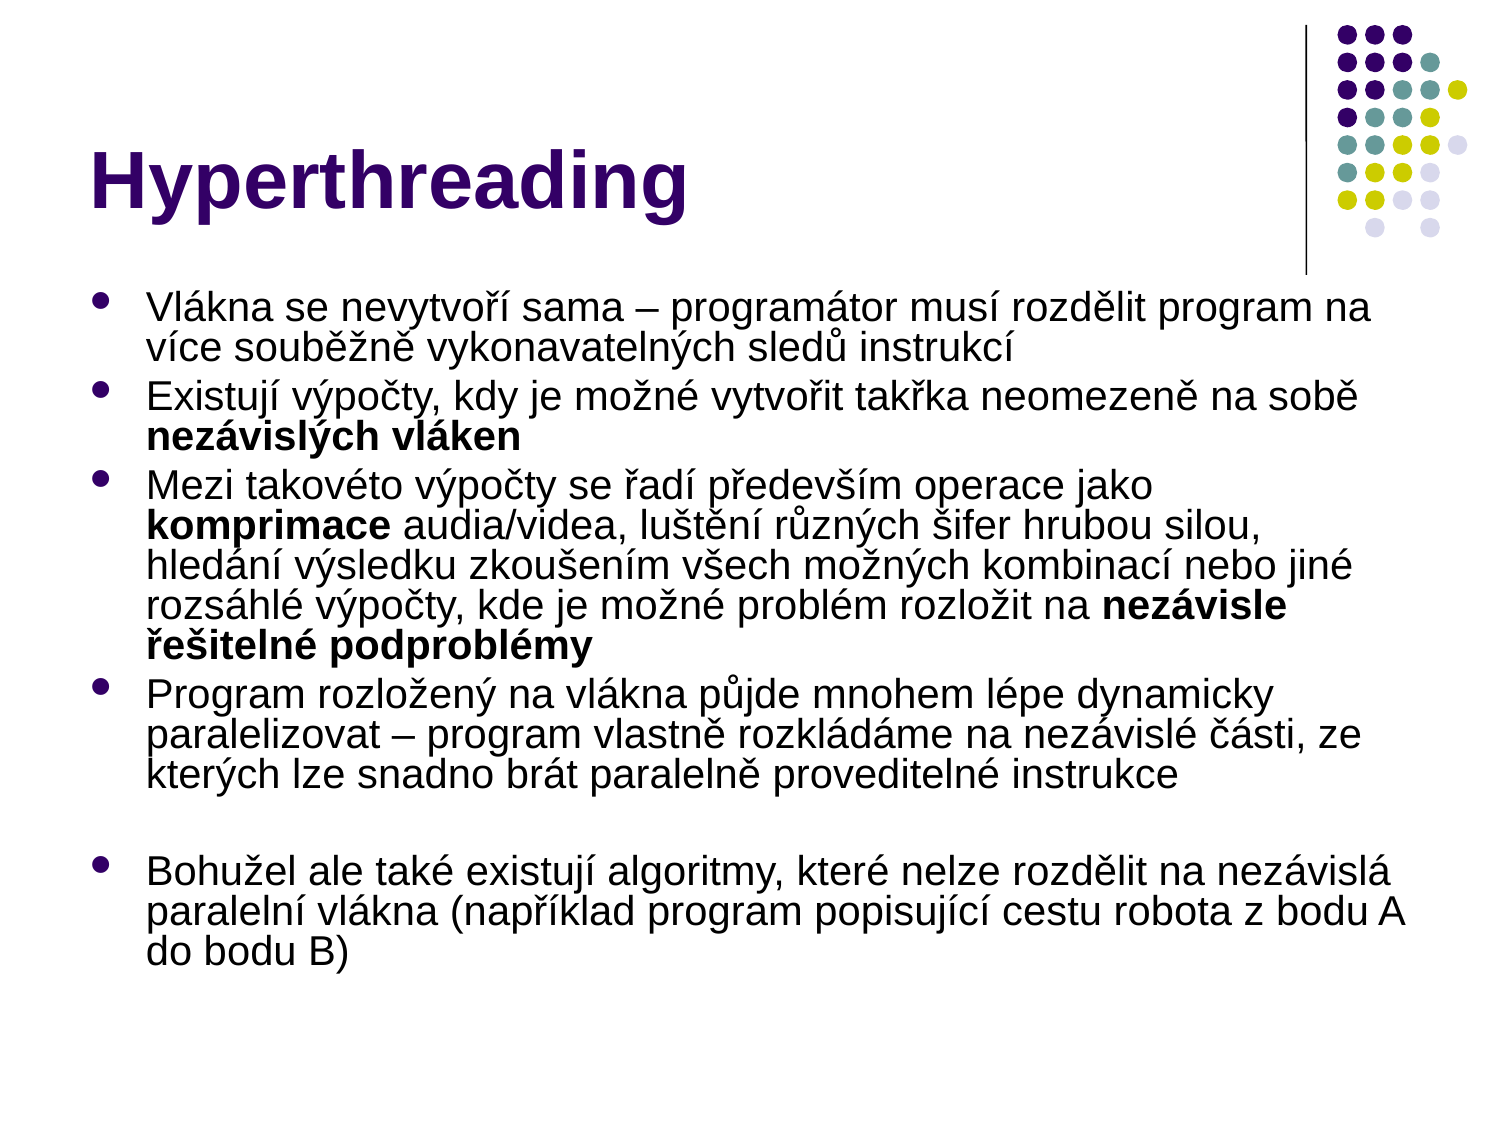

# Hyperthreading
Vlákna se nevytvoří sama – programátor musí rozdělit program na více souběžně vykonavatelných sledů instrukcí
Existují výpočty, kdy je možné vytvořit takřka neomezeně na sobě nezávislých vláken
Mezi takovéto výpočty se řadí především operace jako komprimace audia/videa, luštění různých šifer hrubou silou, hledání výsledku zkoušením všech možných kombinací nebo jiné rozsáhlé výpočty, kde je možné problém rozložit na nezávisle řešitelné podproblémy
Program rozložený na vlákna půjde mnohem lépe dynamicky paralelizovat – program vlastně rozkládáme na nezávislé části, ze kterých lze snadno brát paralelně proveditelné instrukce

Bohužel ale také existují algoritmy, které nelze rozdělit na nezávislá paralelní vlákna (například program popisující cestu robota z bodu A do bodu B)